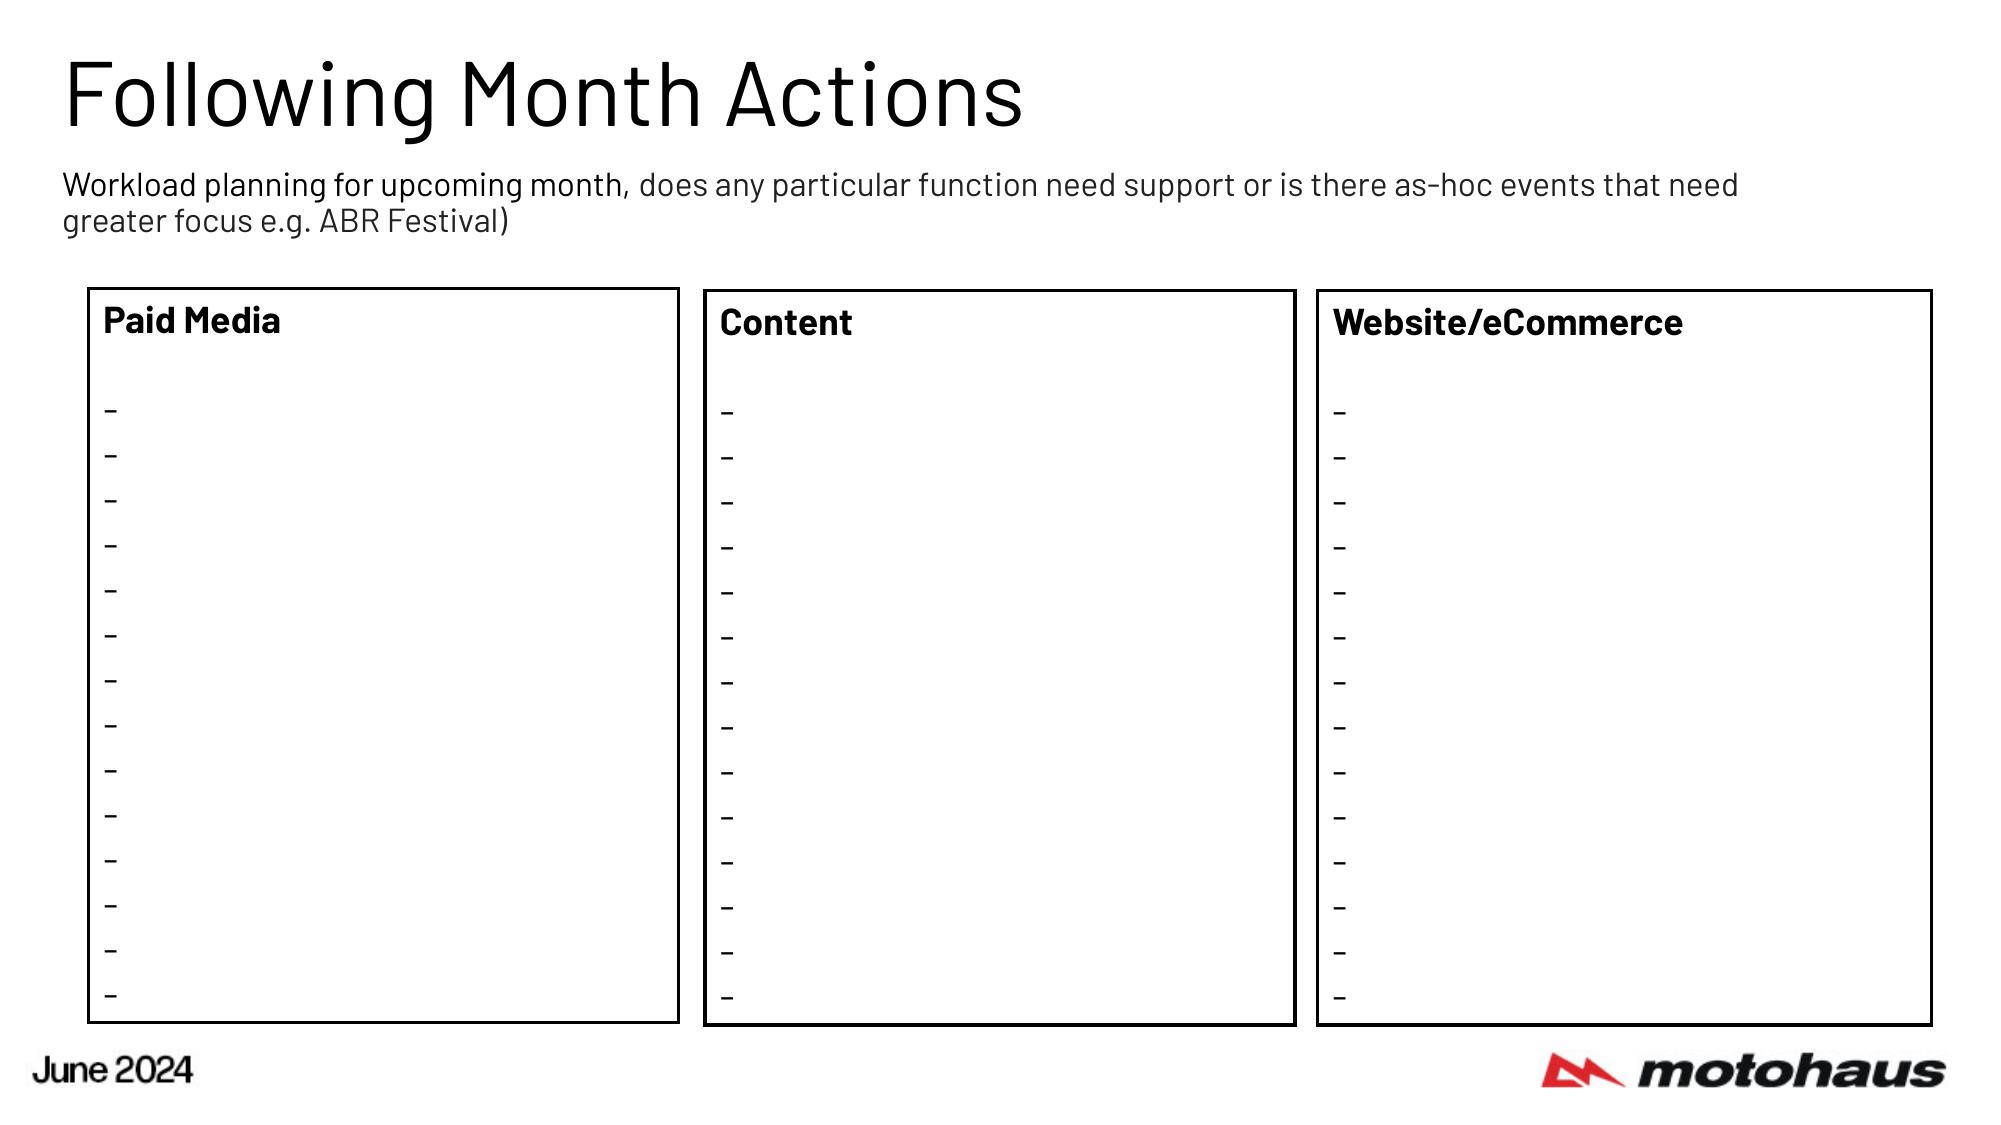

# Following Month Actions
Workload planning for upcoming month, does any particular function need support or is there as-hoc events that need greater focus e.g. ABR Festival)

Paid Media

-
-
-
-
-
-
-
-
-
-
-
-
-
-
Content

-
-
-
-
-
-
-
-
-
-
-
-
-
-
Website/eCommerce

-
-
-
-
-
-
-
-
-
-
-
-
-
-